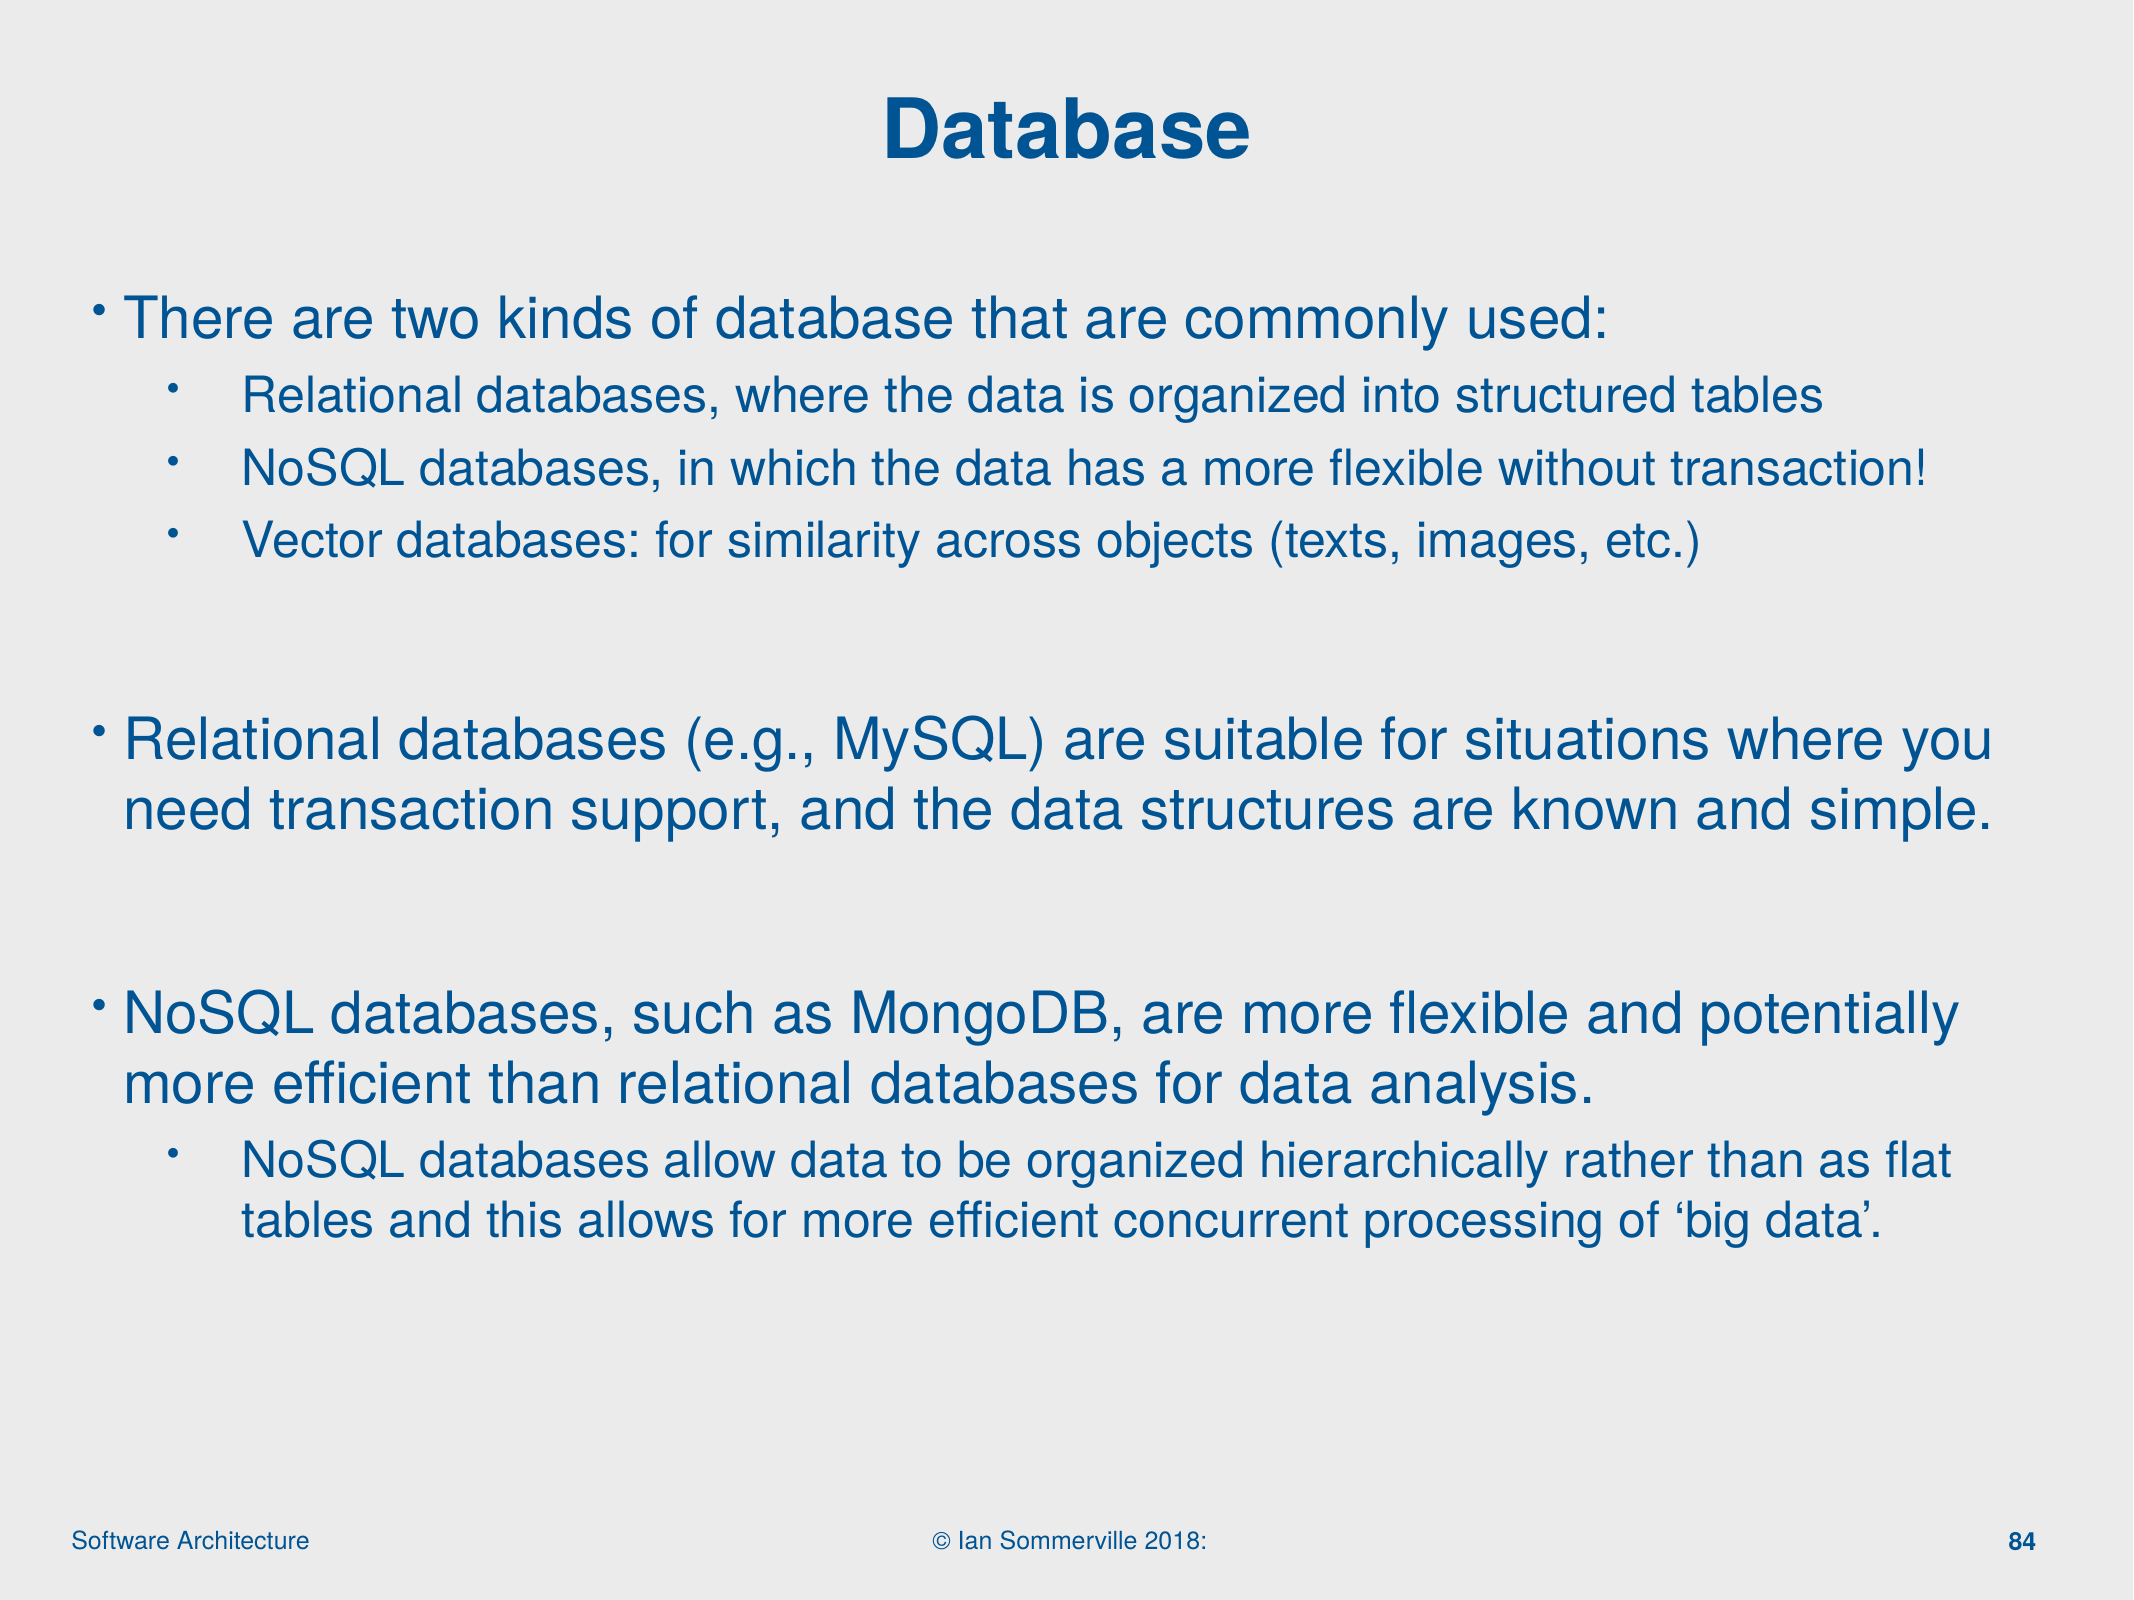

# Database
There are two kinds of database that are commonly used:
Relational databases, where the data is organized into structured tables
NoSQL databases, in which the data has a more flexible without transaction!
Vector databases: for similarity across objects (texts, images, etc.)

Relational databases (e.g., MySQL) are suitable for situations where you need transaction support, and the data structures are known and simple.

NoSQL databases, such as MongoDB, are more flexible and potentially more efficient than relational databases for data analysis.
NoSQL databases allow data to be organized hierarchically rather than as flat tables and this allows for more efficient concurrent processing of ‘big data’.
84